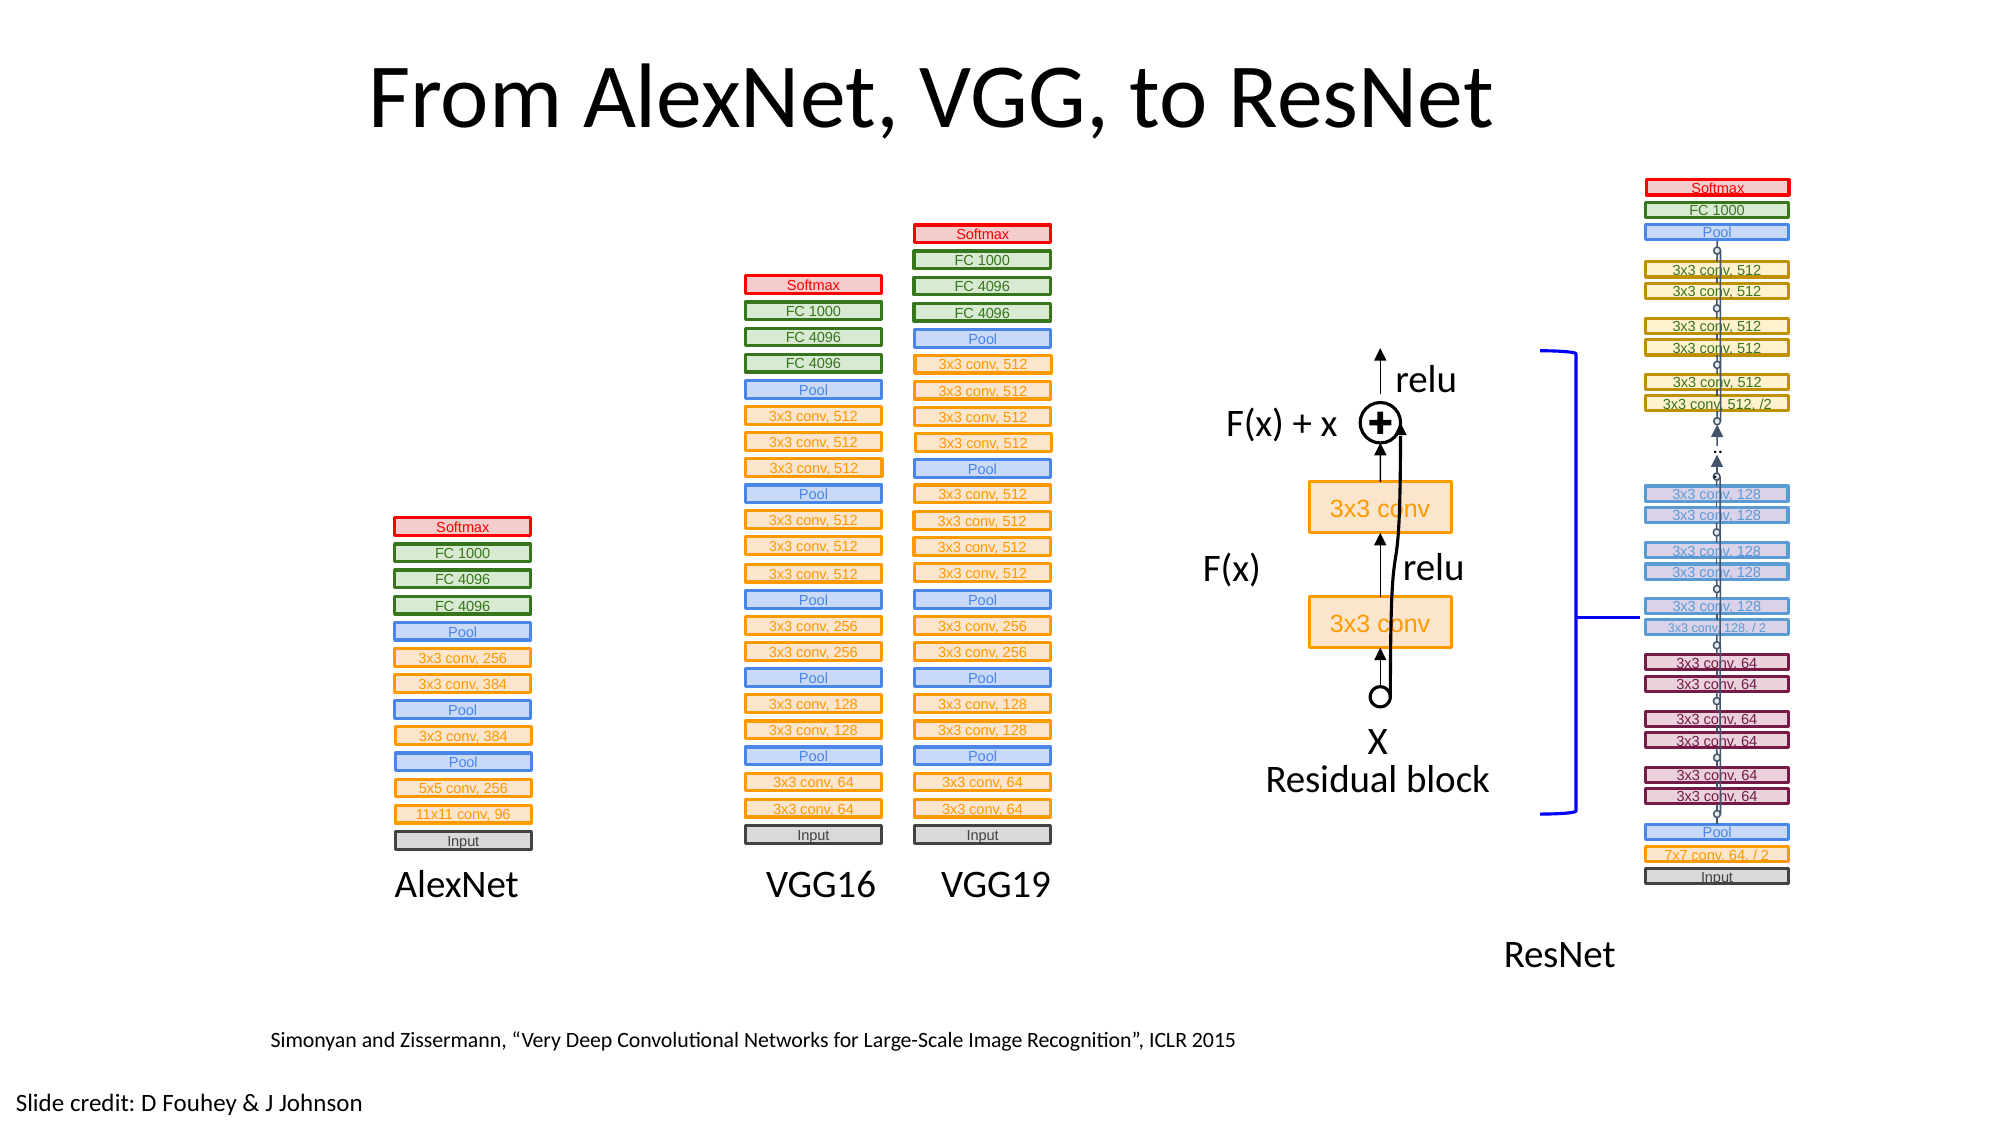

# From AlexNet, VGG, to ResNet
Softmax
FC 1000
Pool
Softmax
FC 1000
FC 4096
FC 4096
Pool
3x3 conv, 512
3x3 conv, 512
3x3 conv, 512
3x3 conv, 512
Pool
3x3 conv, 512
3x3 conv, 512
3x3 conv, 512
3x3 conv, 512
Pool
3x3 conv, 256
3x3 conv, 256
Pool
3x3 conv, 128
3x3 conv, 128
Pool
3x3 conv, 64
3x3 conv, 64
Input

3x3 conv, 512
Softmax
3x3 conv, 512
FC 1000

3x3 conv, 512
FC 4096
3x3 conv, 512
relu
F(x) + x

3x3 conv
F(x)
relu
3x3 conv

X

Residual block

FC 4096

3x3 conv, 512
Pool
3x3 conv, 512, /2
3x3 conv, 512

...
3x3 conv, 512
3x3 conv, 512

Pool
3x3 conv, 128
3x3 conv, 128
3x3 conv, 512
Softmax
FC 1000
FC 4096
FC 4096
Pool
3x3 conv, 256
3x3 conv, 384
Pool
3x3 conv, 384
Pool
5x5 conv, 256
11x11 conv, 96
Input

3x3 conv, 512
3x3 conv, 128
3x3 conv, 128
3x3 conv, 512

Pool
3x3 conv, 128
3x3 conv, 256
3x3 conv, 128, / 2

3x3 conv, 256
3x3 conv, 64
Pool
3x3 conv, 64
3x3 conv, 128

3x3 conv, 64
3x3 conv, 128
3x3 conv, 64
Pool

3x3 conv, 64
3x3 conv, 64
3x3 conv, 64
3x3 conv, 64

Pool
Input
AlexNet
VGG16
VGG19
7x7 conv, 64, / 2
Input
ResNet
Simonyan and Zissermann, “Very Deep Convolutional Networks for Large-Scale Image Recognition”, ICLR 2015
Slide credit: D Fouhey & J Johnson